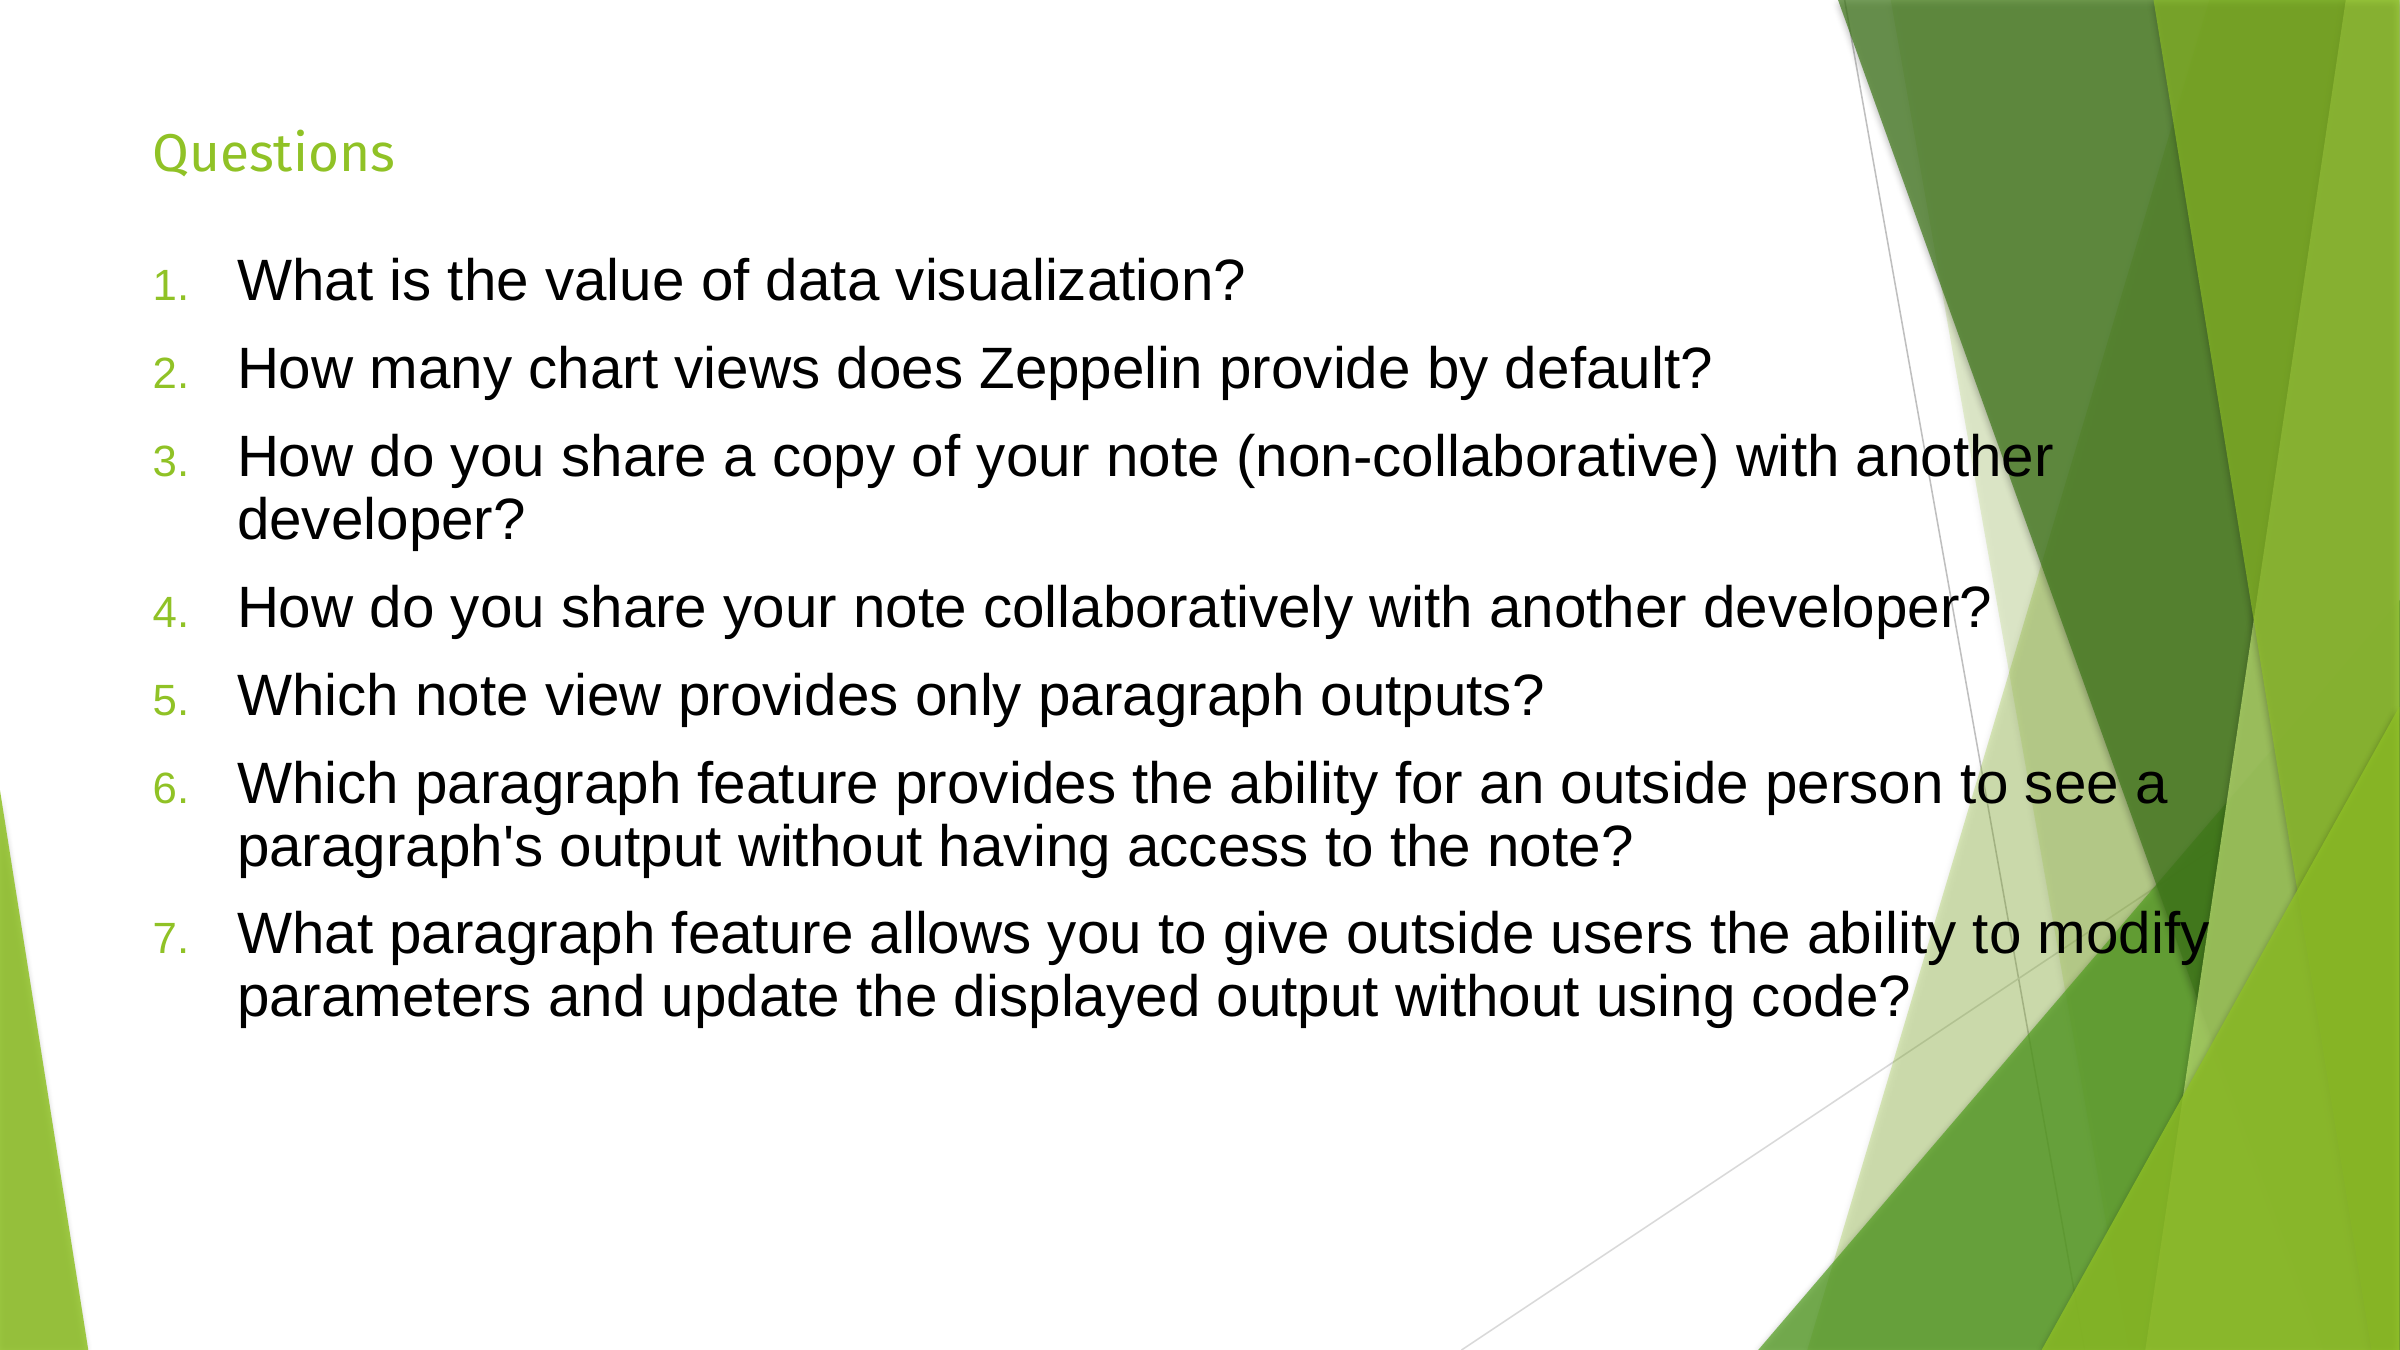

# Questions
What is the value of data visualization?
How many chart views does Zeppelin provide by default?
How do you share a copy of your note (non-collaborative) with another developer?
How do you share your note collaboratively with another developer?
Which note view provides only paragraph outputs?
Which paragraph feature provides the ability for an outside person to see a paragraph's output without having access to the note?
What paragraph feature allows you to give outside users the ability to modify parameters and update the displayed output without using code?